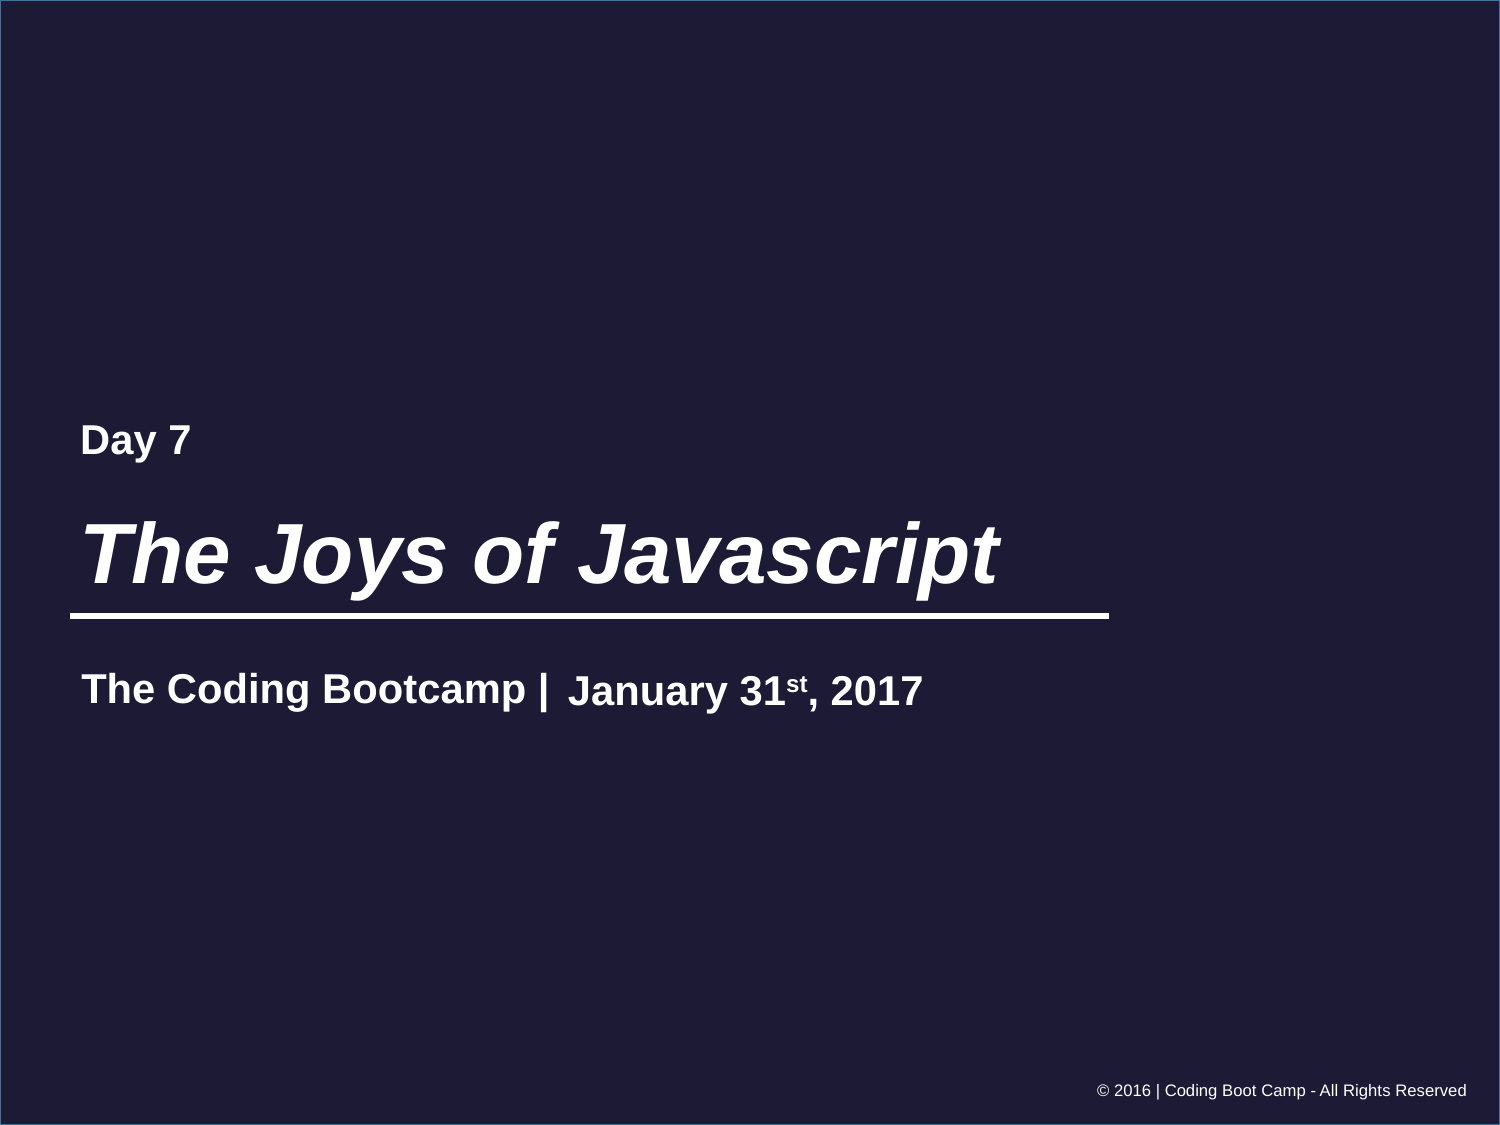

Day 7
# The Joys of Javascript
January 31st, 2017